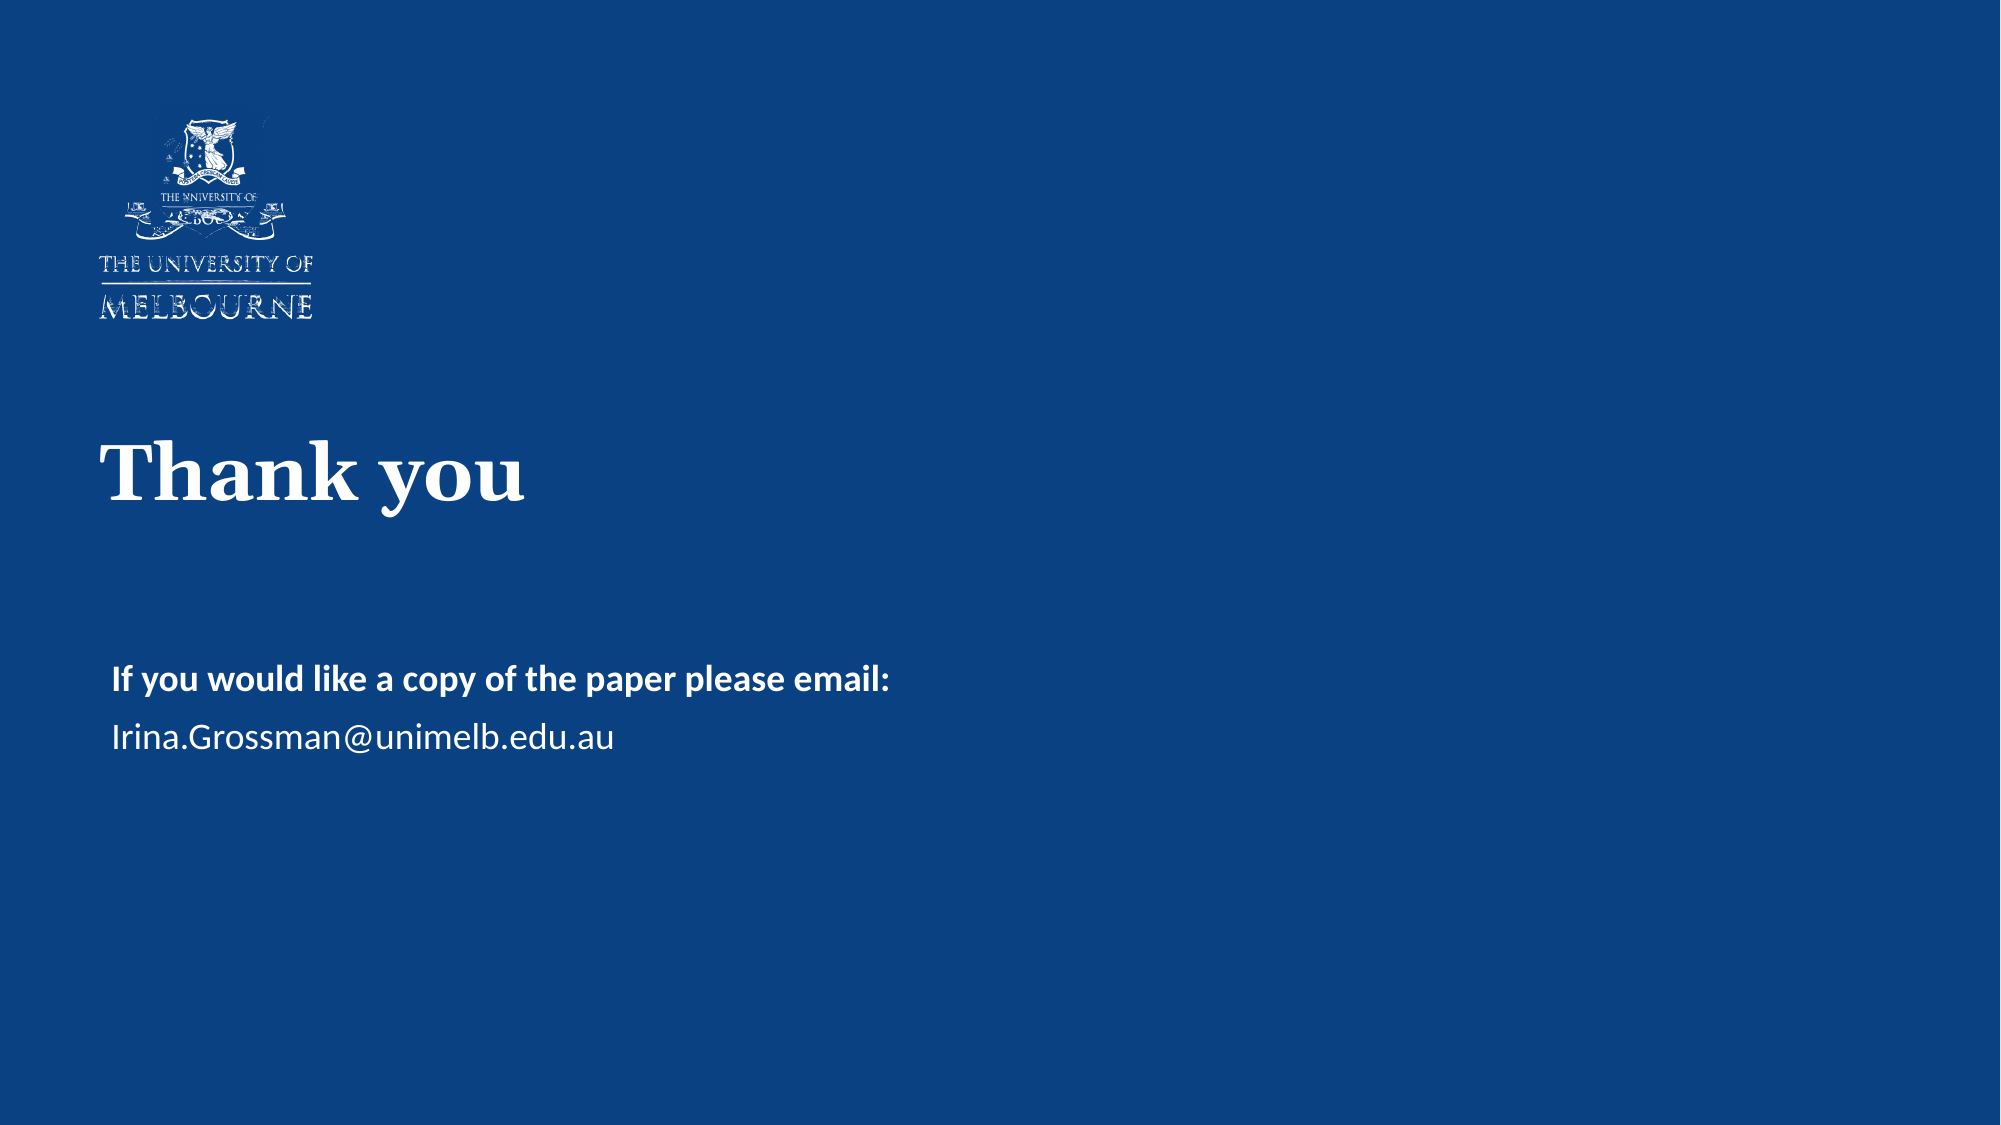

If you would like a copy of the paper please email:
Irina.Grossman@unimelb.edu.au